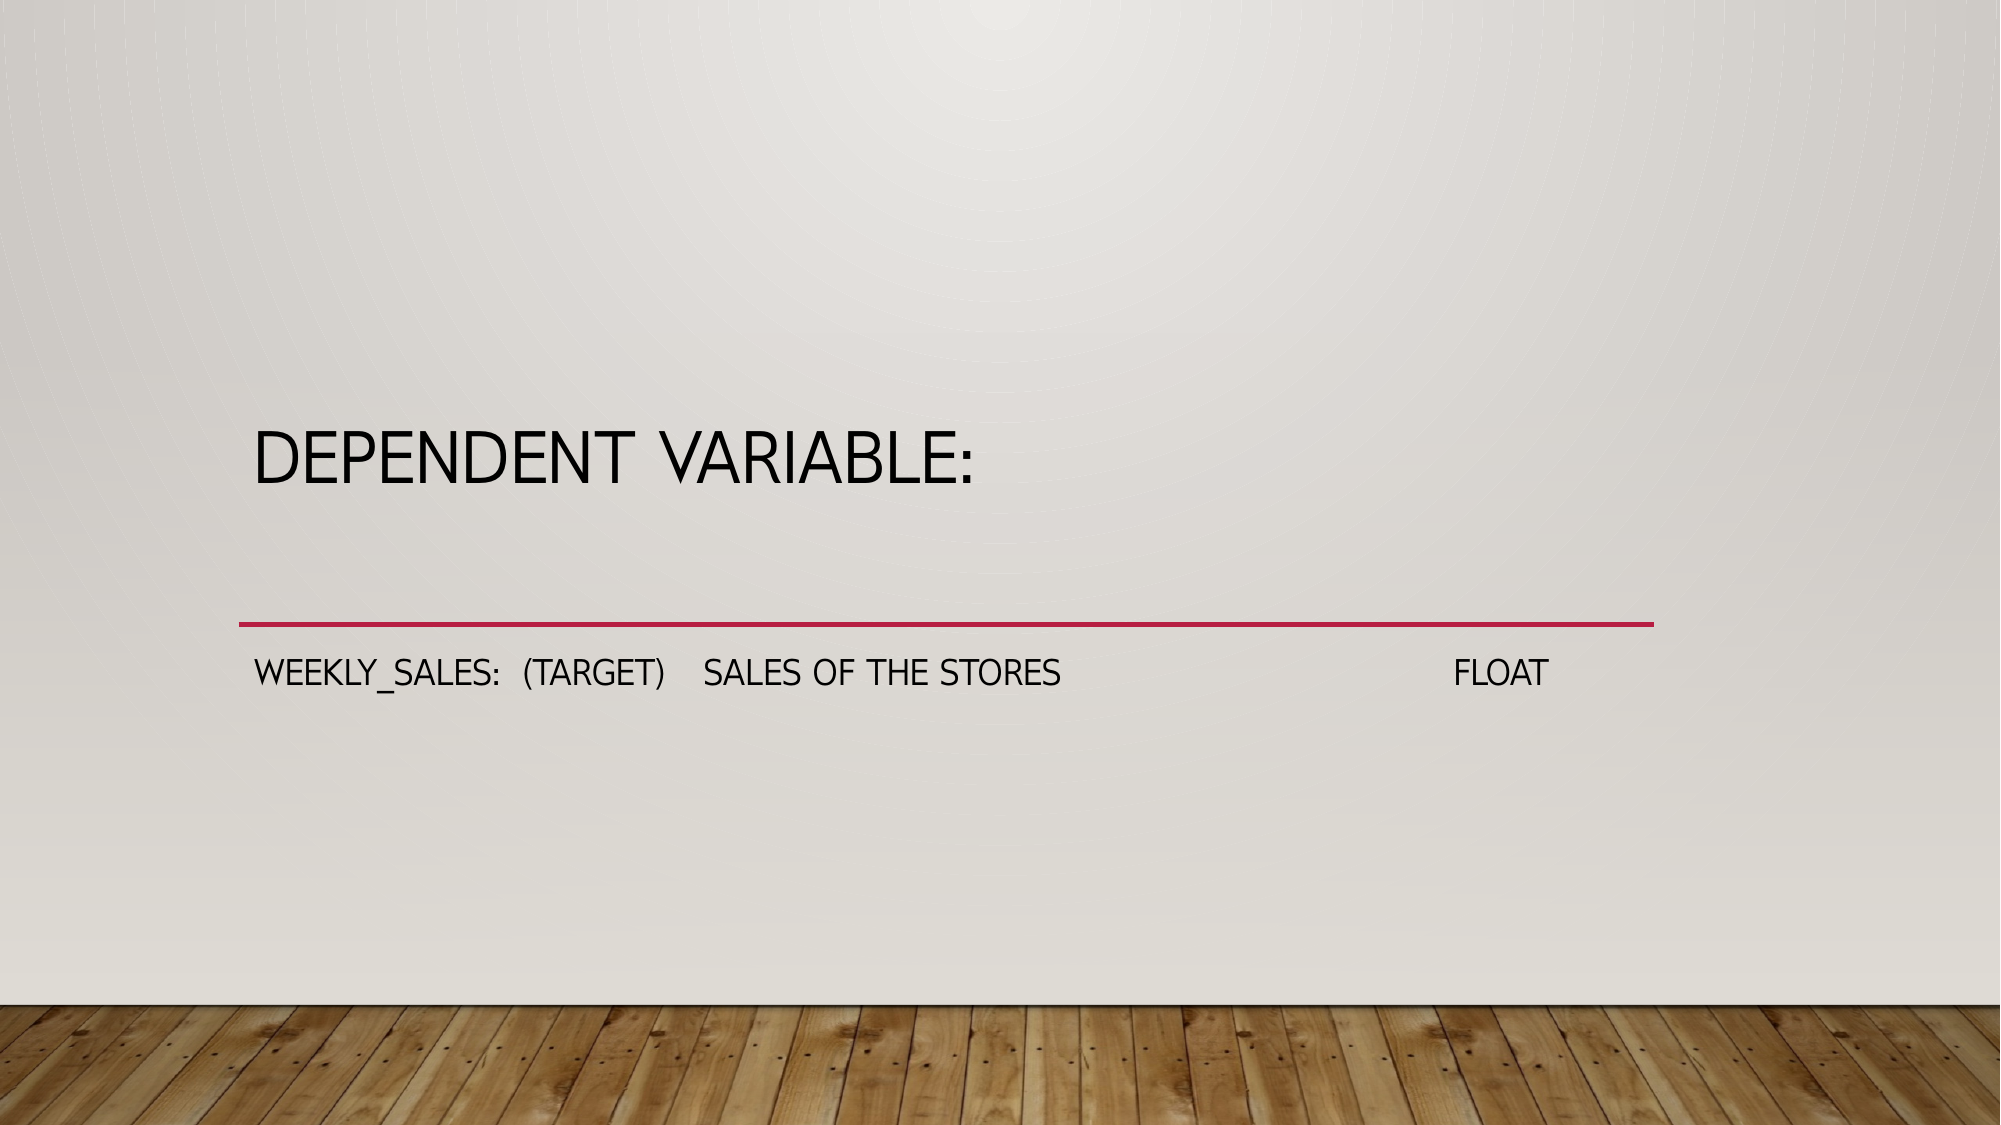

# DEPENDENT VARIABLE:
WEEKLY_SALES:  (TARGET)	SALES OF THE STORES			FLOAT